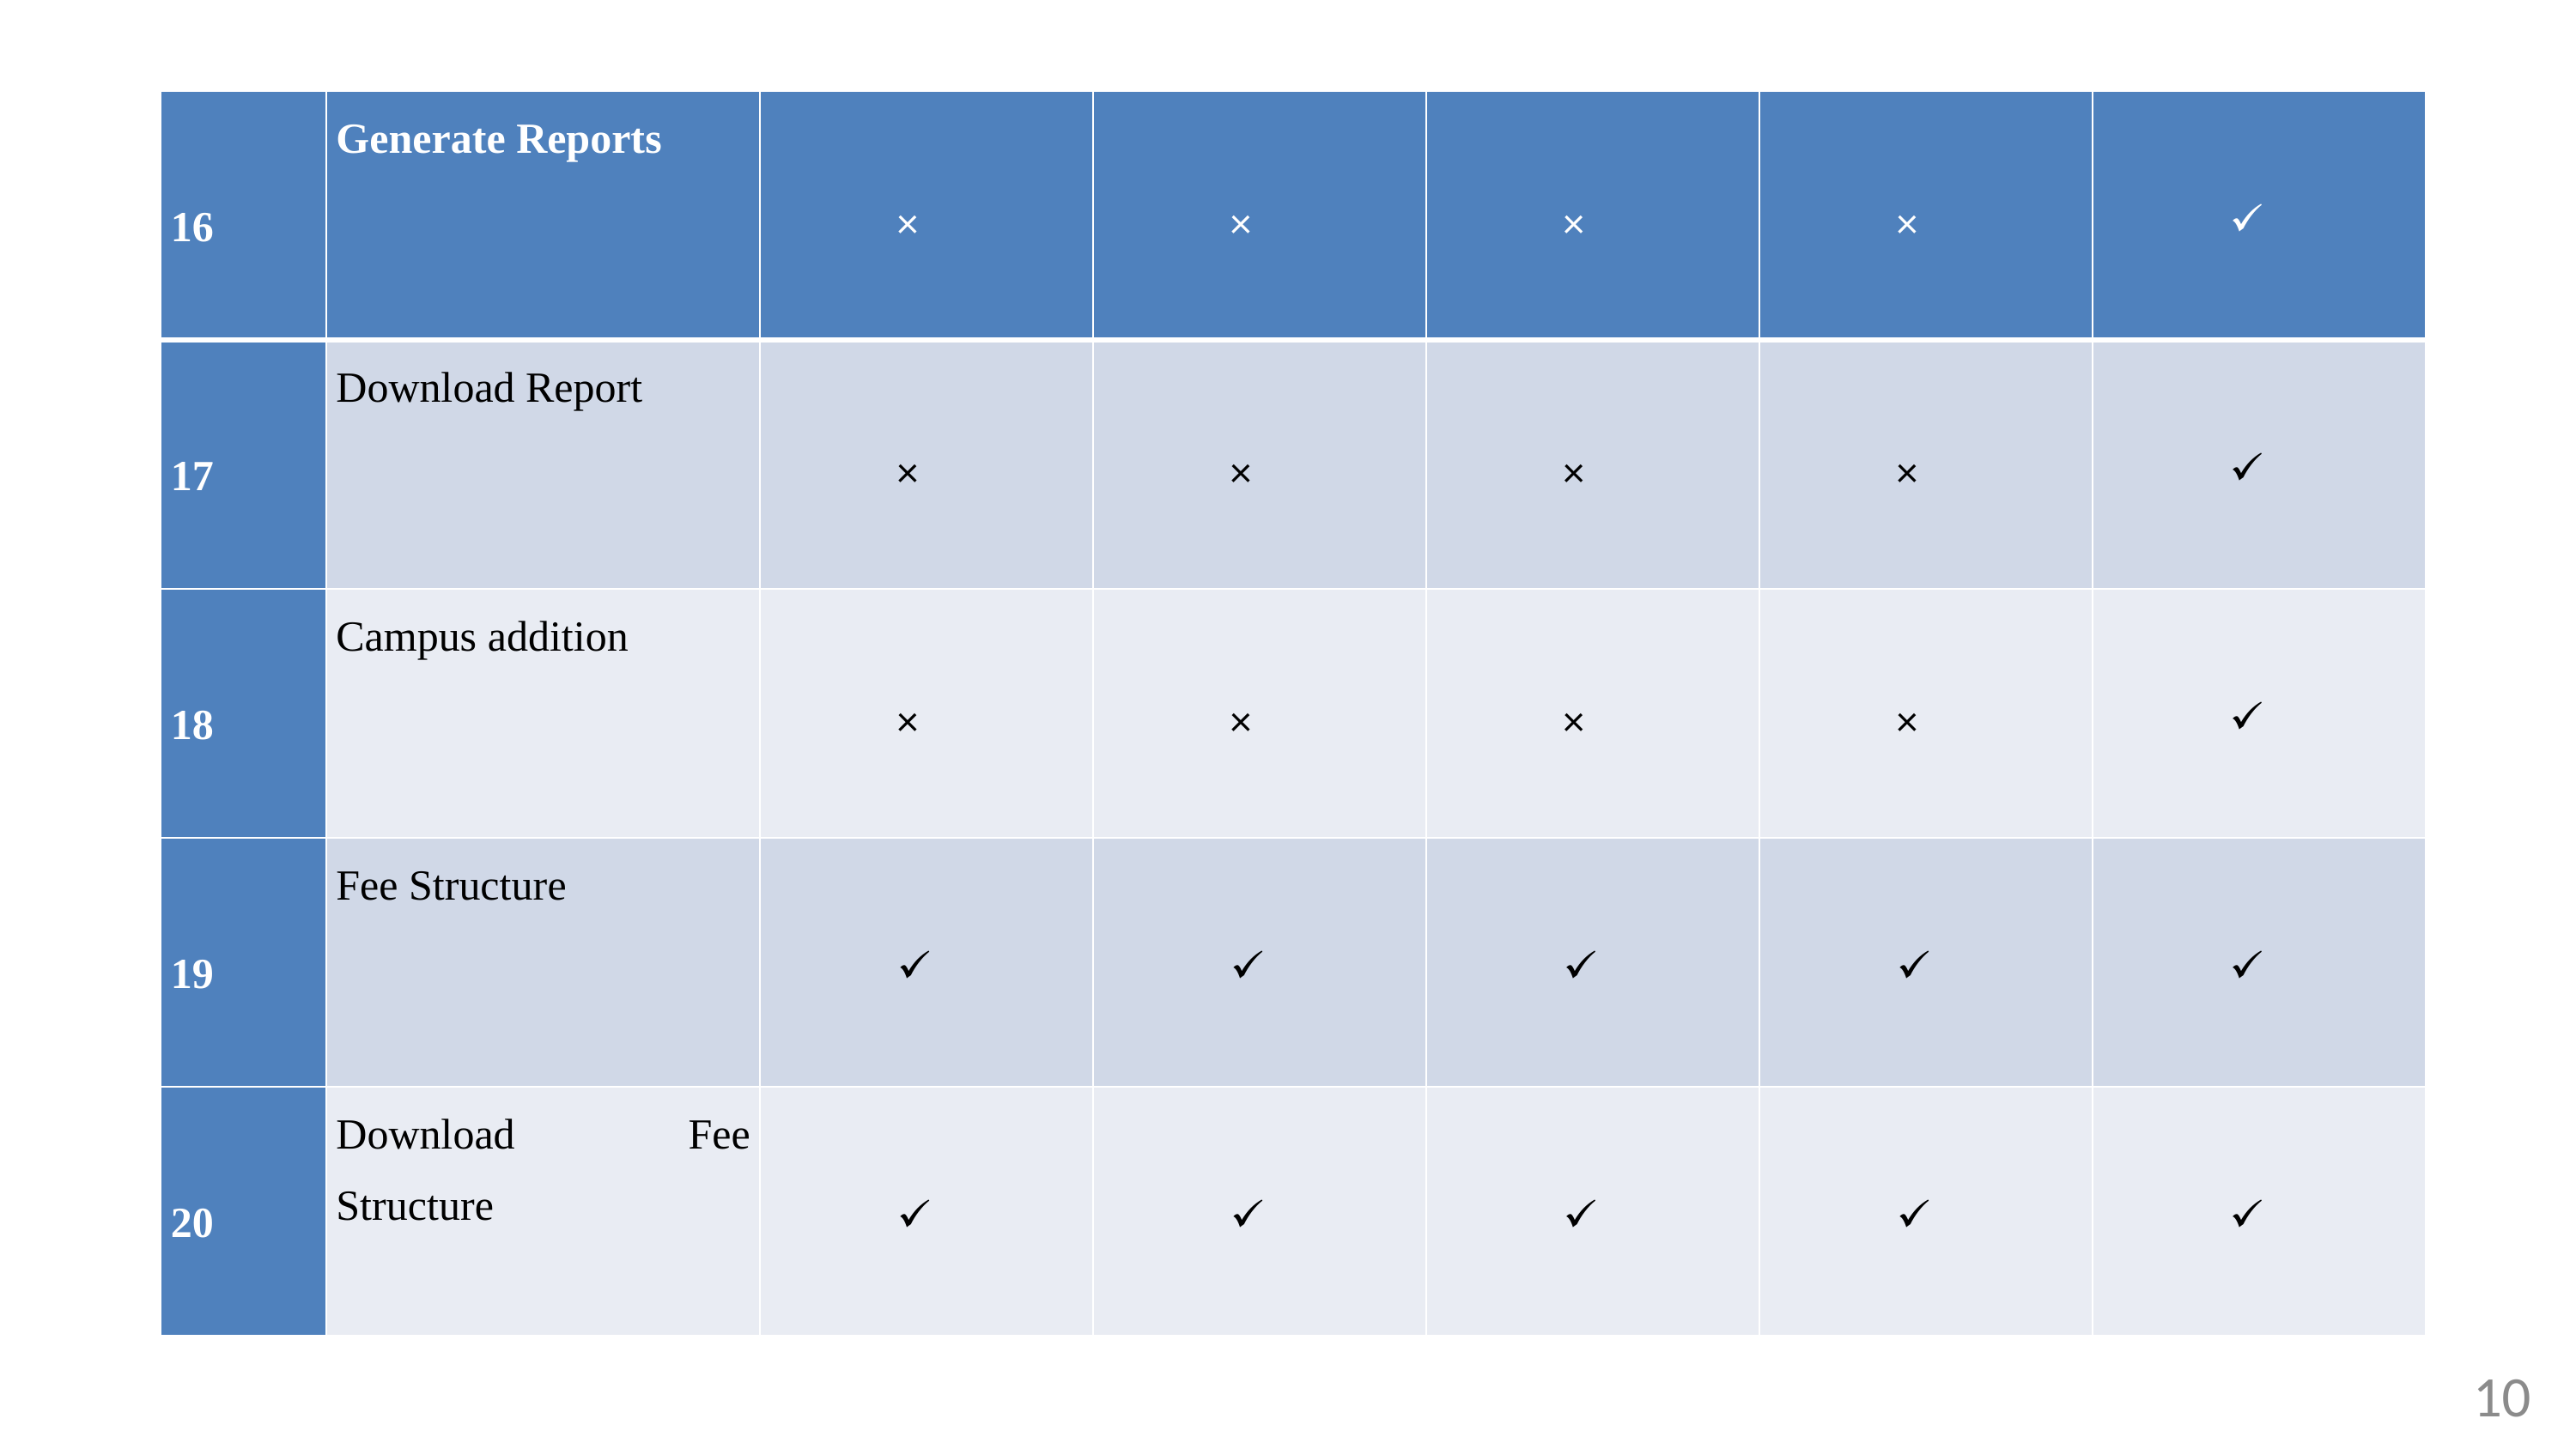

| 16 | Generate Reports |  |  |  |  |  |
| --- | --- | --- | --- | --- | --- | --- |
| 17 | Download Report |  |  |  |  |  |
| 18 | Campus addition |  |  |  |  |  |
| 19 | Fee Structure |  |  |  |  |  |
| 20 | Download Fee Structure |  |  |  |  |  |
10